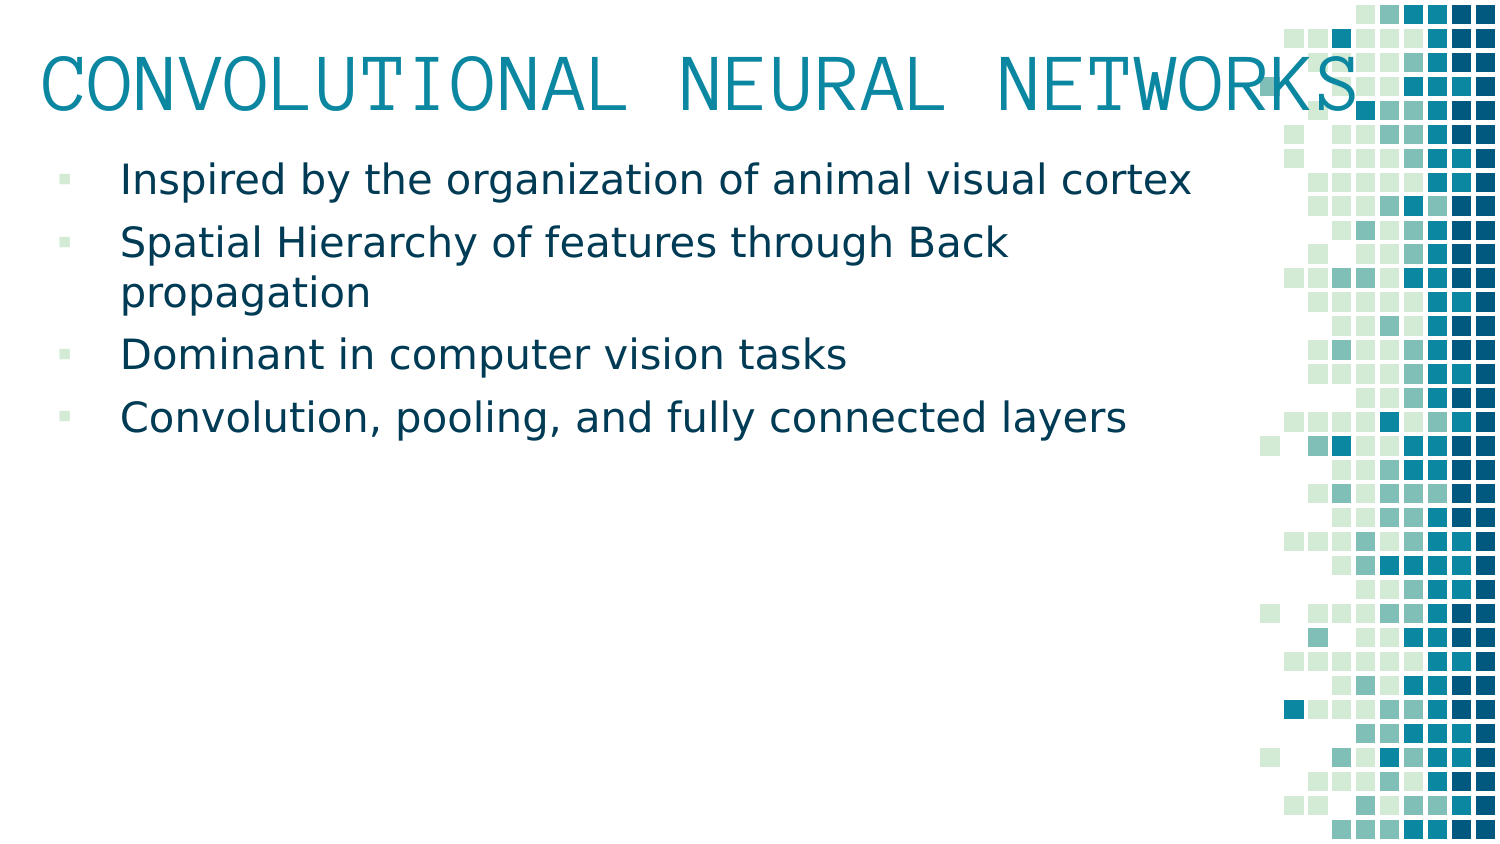

# CONVOLUTIONAL NEURAL NETWORKS
Inspired by the organization of animal visual cortex
Spatial Hierarchy of features through Back propagation
Dominant in computer vision tasks
Convolution, pooling, and fully connected layers